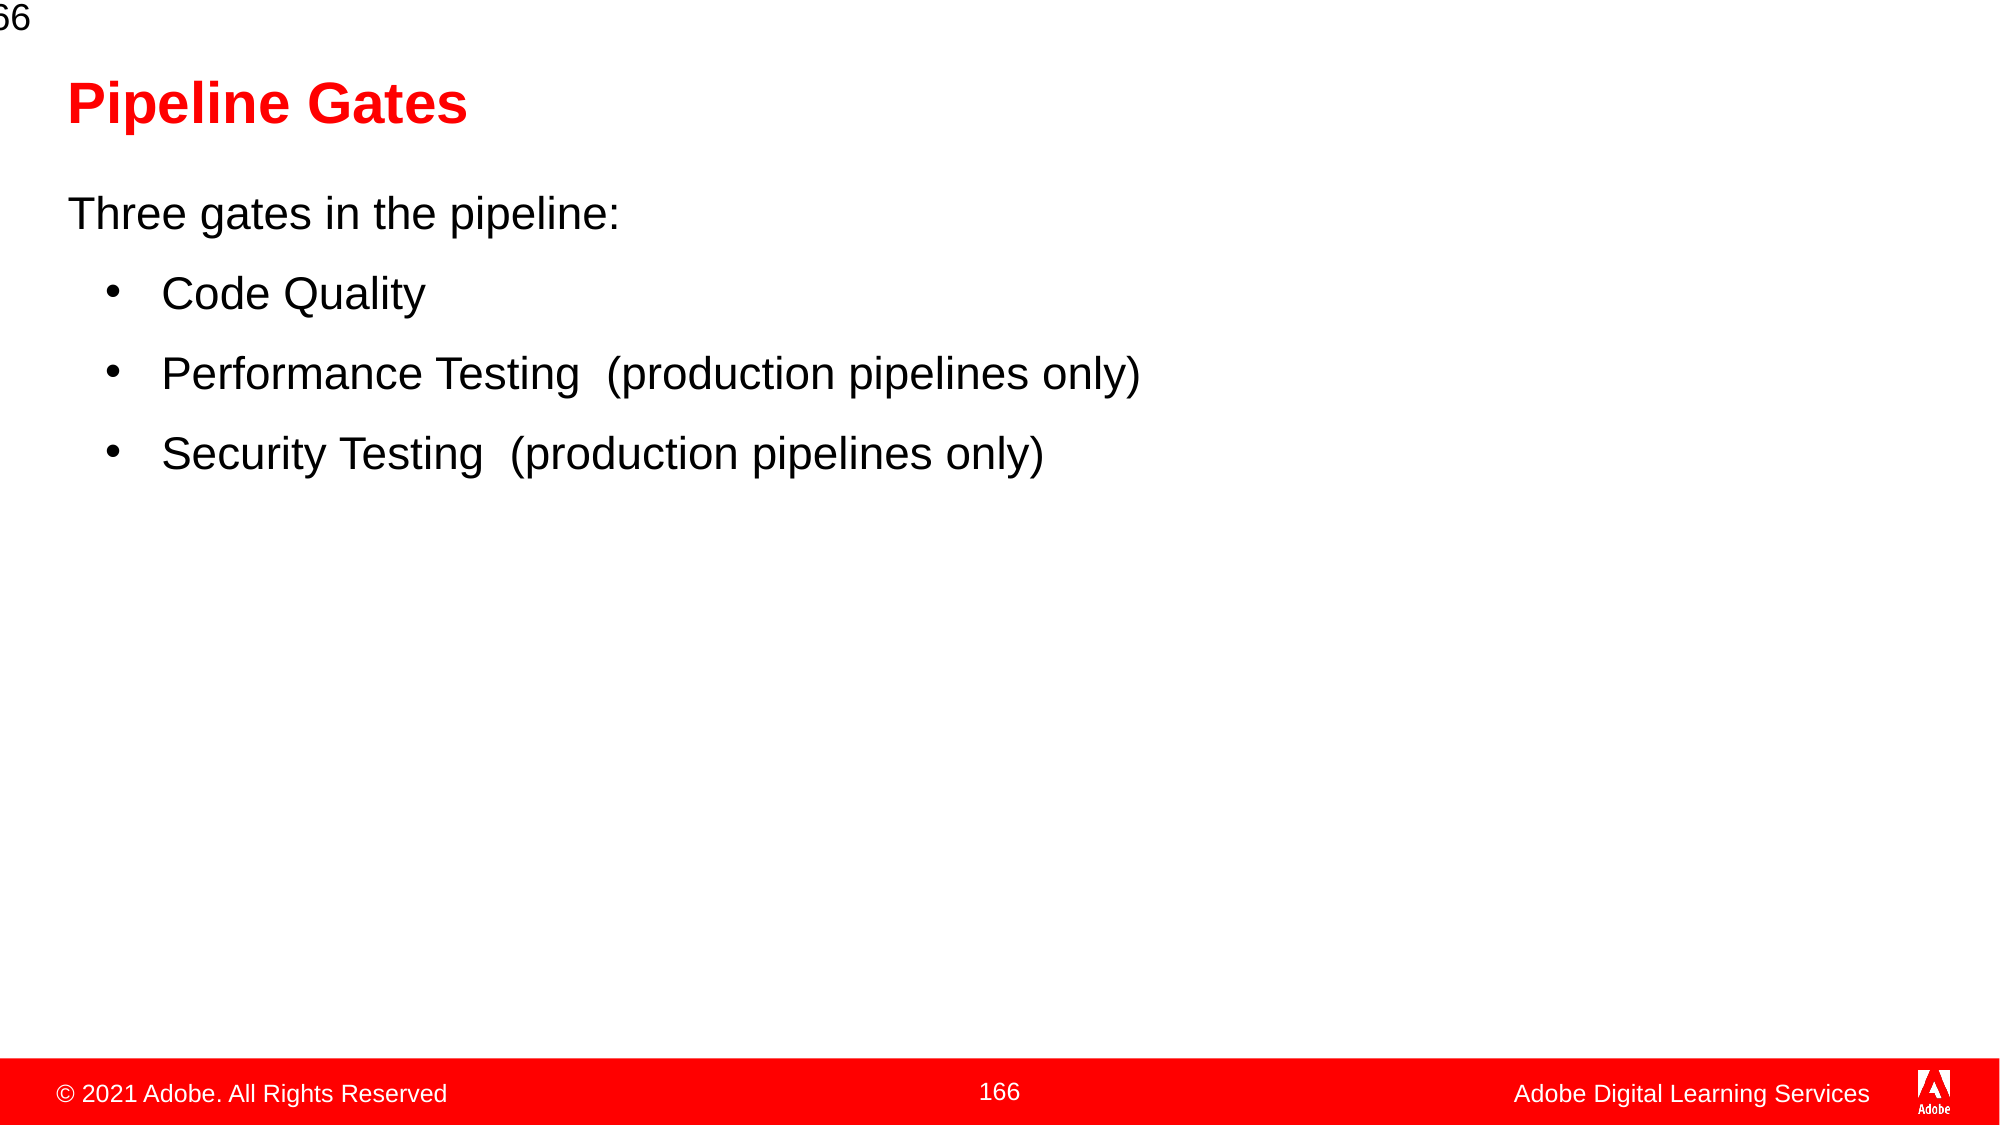

166
# Pipeline Gates
Three gates in the pipeline:
Code Quality
Performance Testing  (production pipelines only)
Security Testing  (production pipelines only)